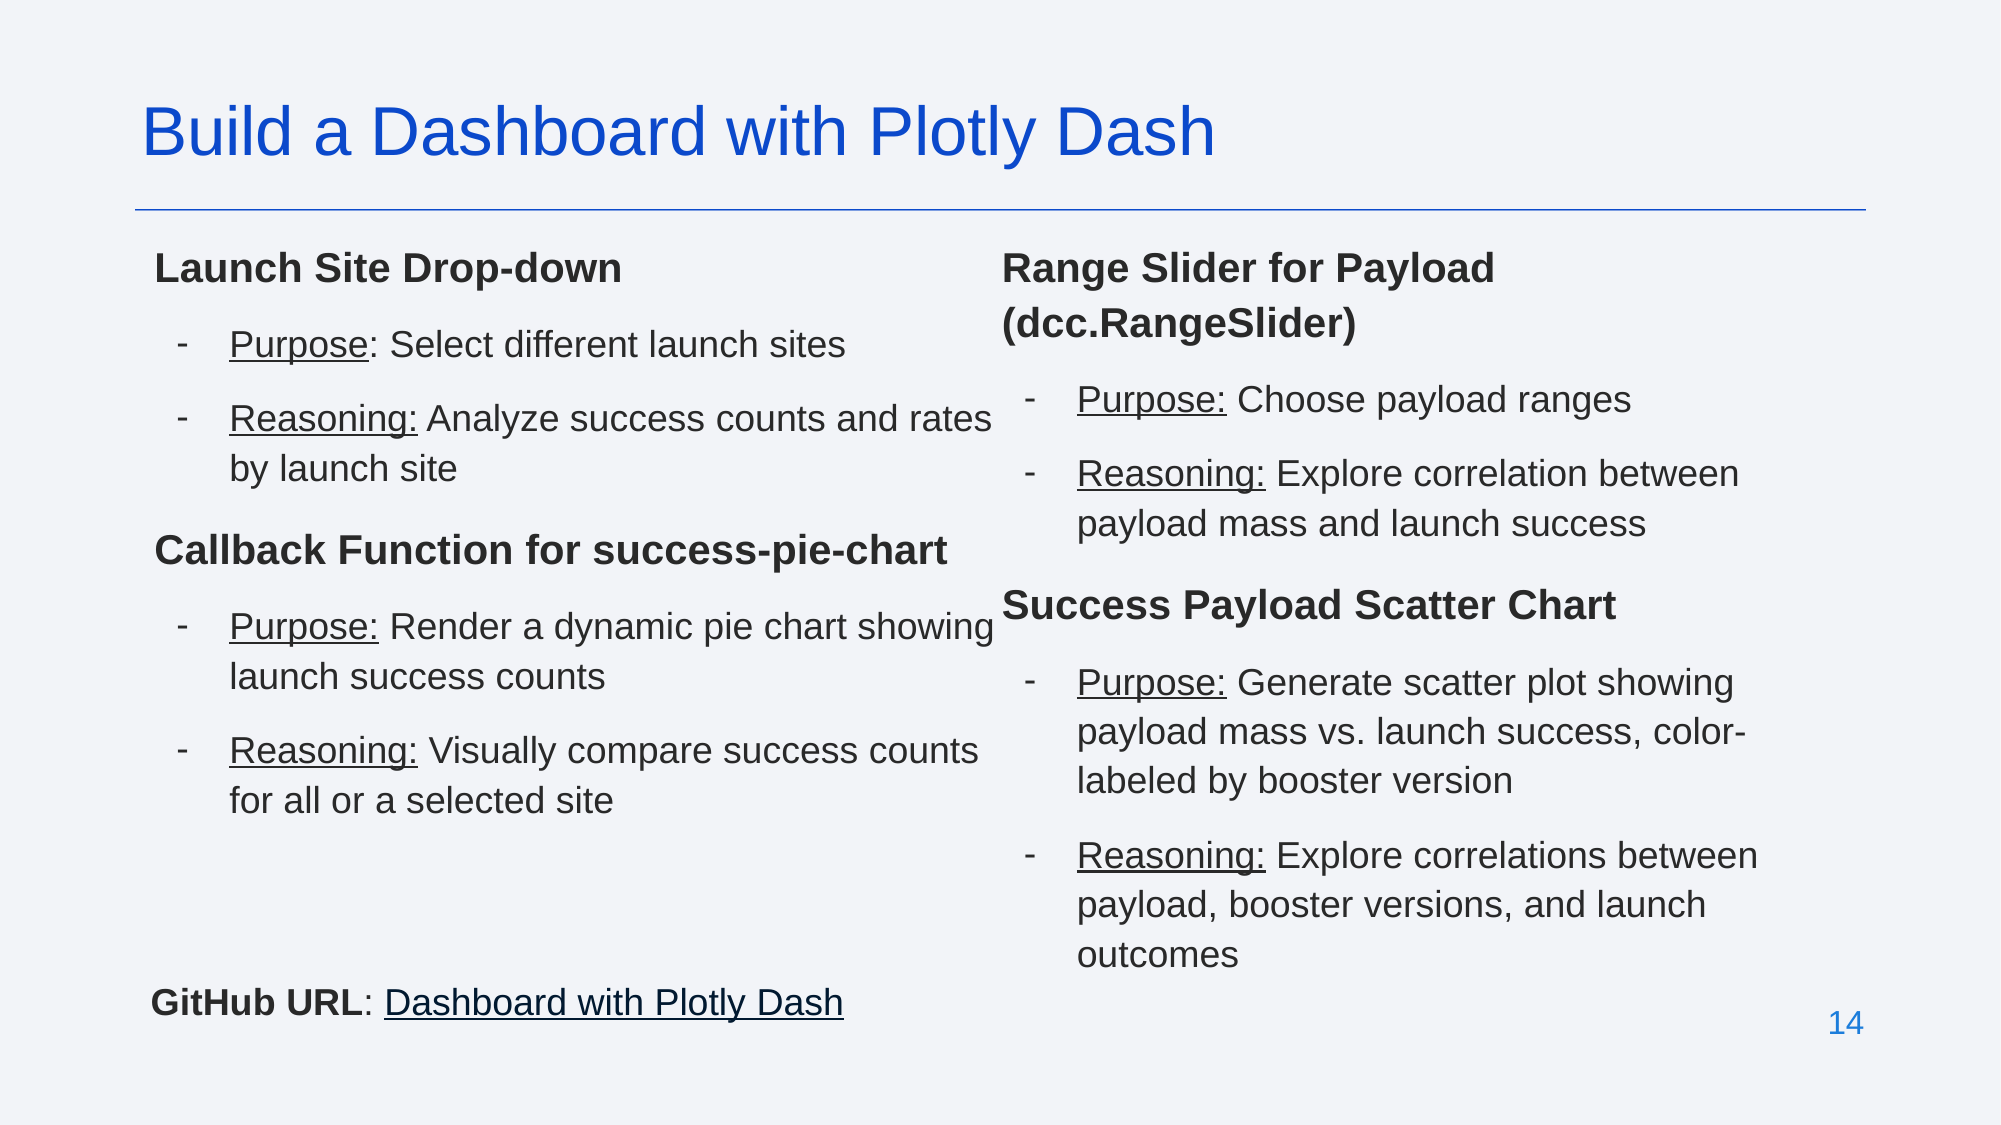

Build a Dashboard with Plotly Dash
Launch Site Drop-down
Purpose: Select different launch sites
Reasoning: Analyze success counts and rates by launch site
Callback Function for success-pie-chart
Purpose: Render a dynamic pie chart showing launch success counts
Reasoning: Visually compare success counts for all or a selected site

Range Slider for Payload (dcc.RangeSlider)
Purpose: Choose payload ranges
Reasoning: Explore correlation between payload mass and launch success
Success Payload Scatter Chart
Purpose: Generate scatter plot showing payload mass vs. launch success, color-labeled by booster version
Reasoning: Explore correlations between payload, booster versions, and launch outcomes

GitHub URL: Dashboard with Plotly Dash
14